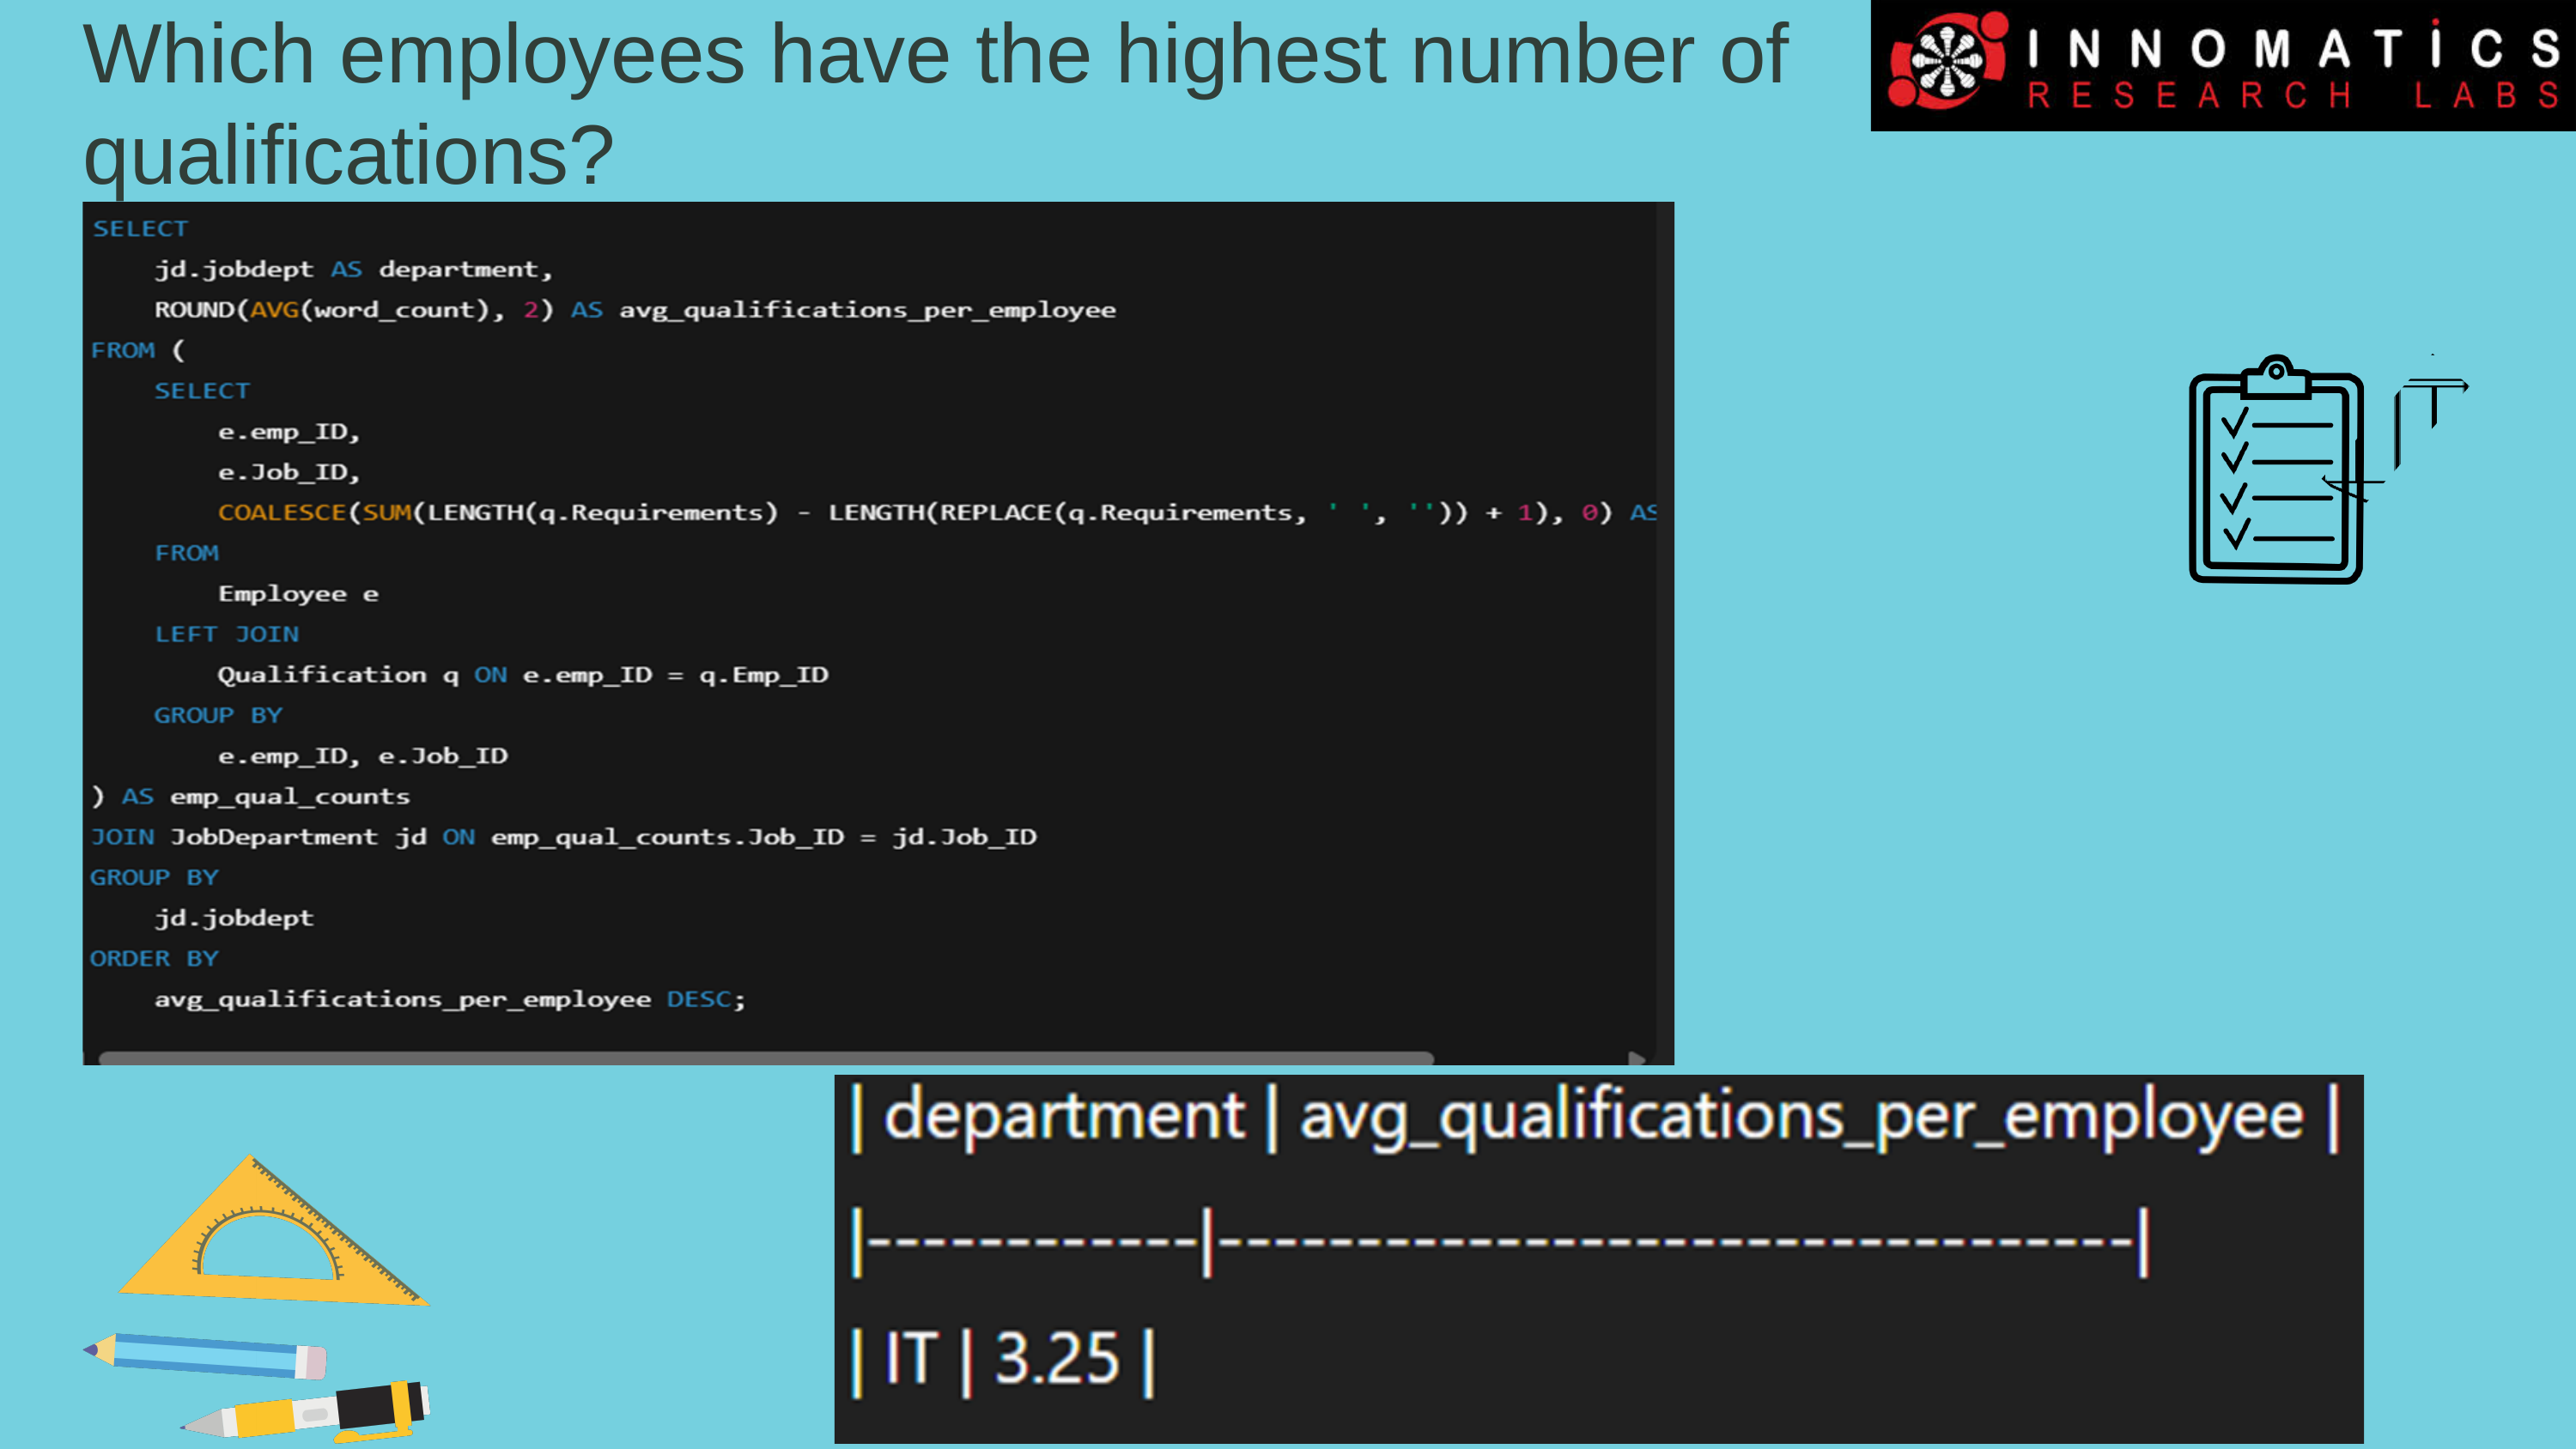

Which employees have the highest number of qualifications?